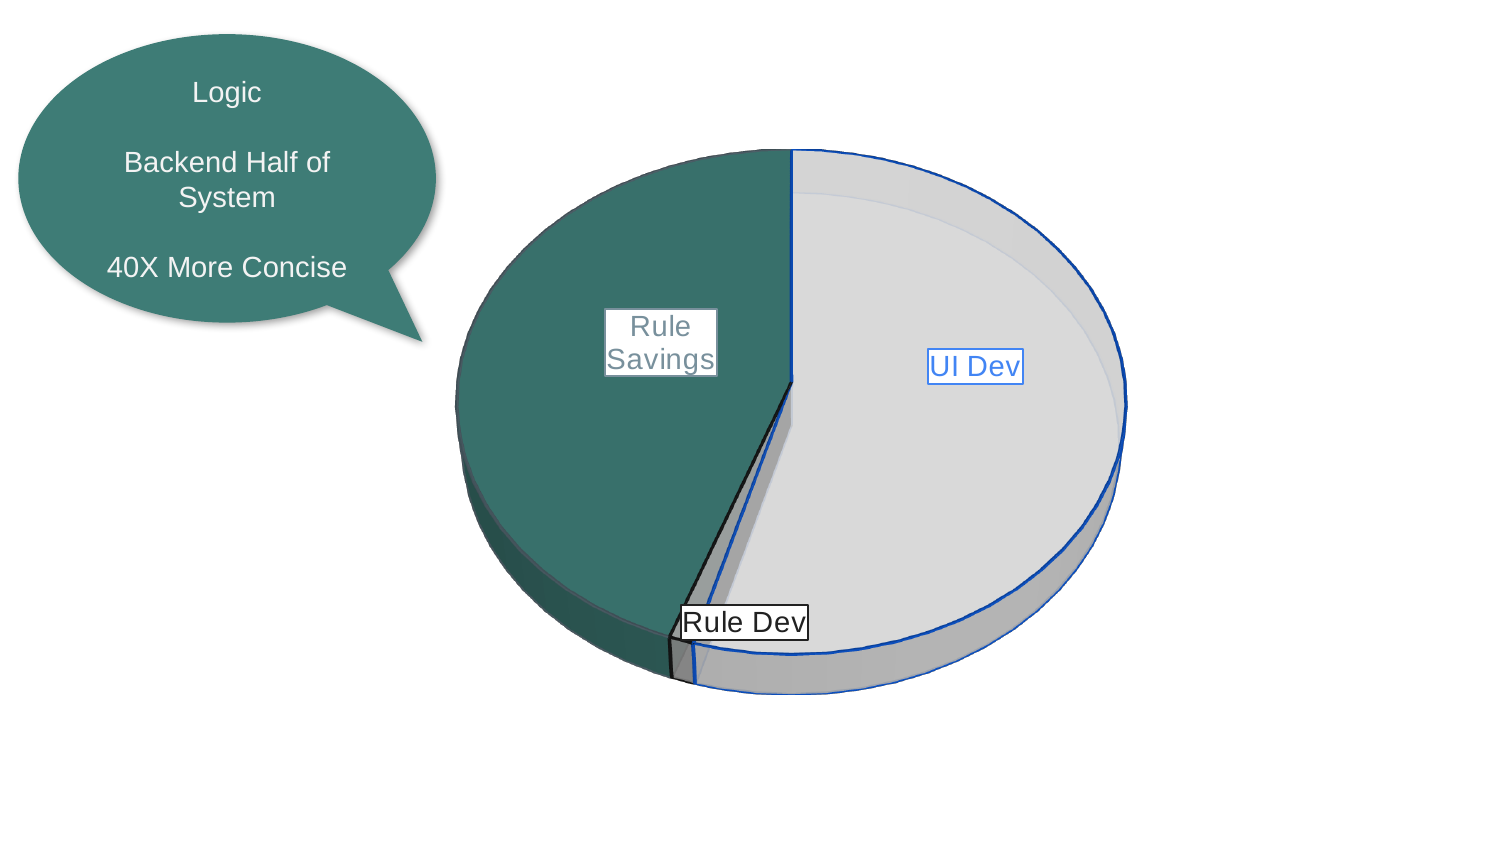

Logic

Backend Half of System

40X More Concise

[unsupported chart]